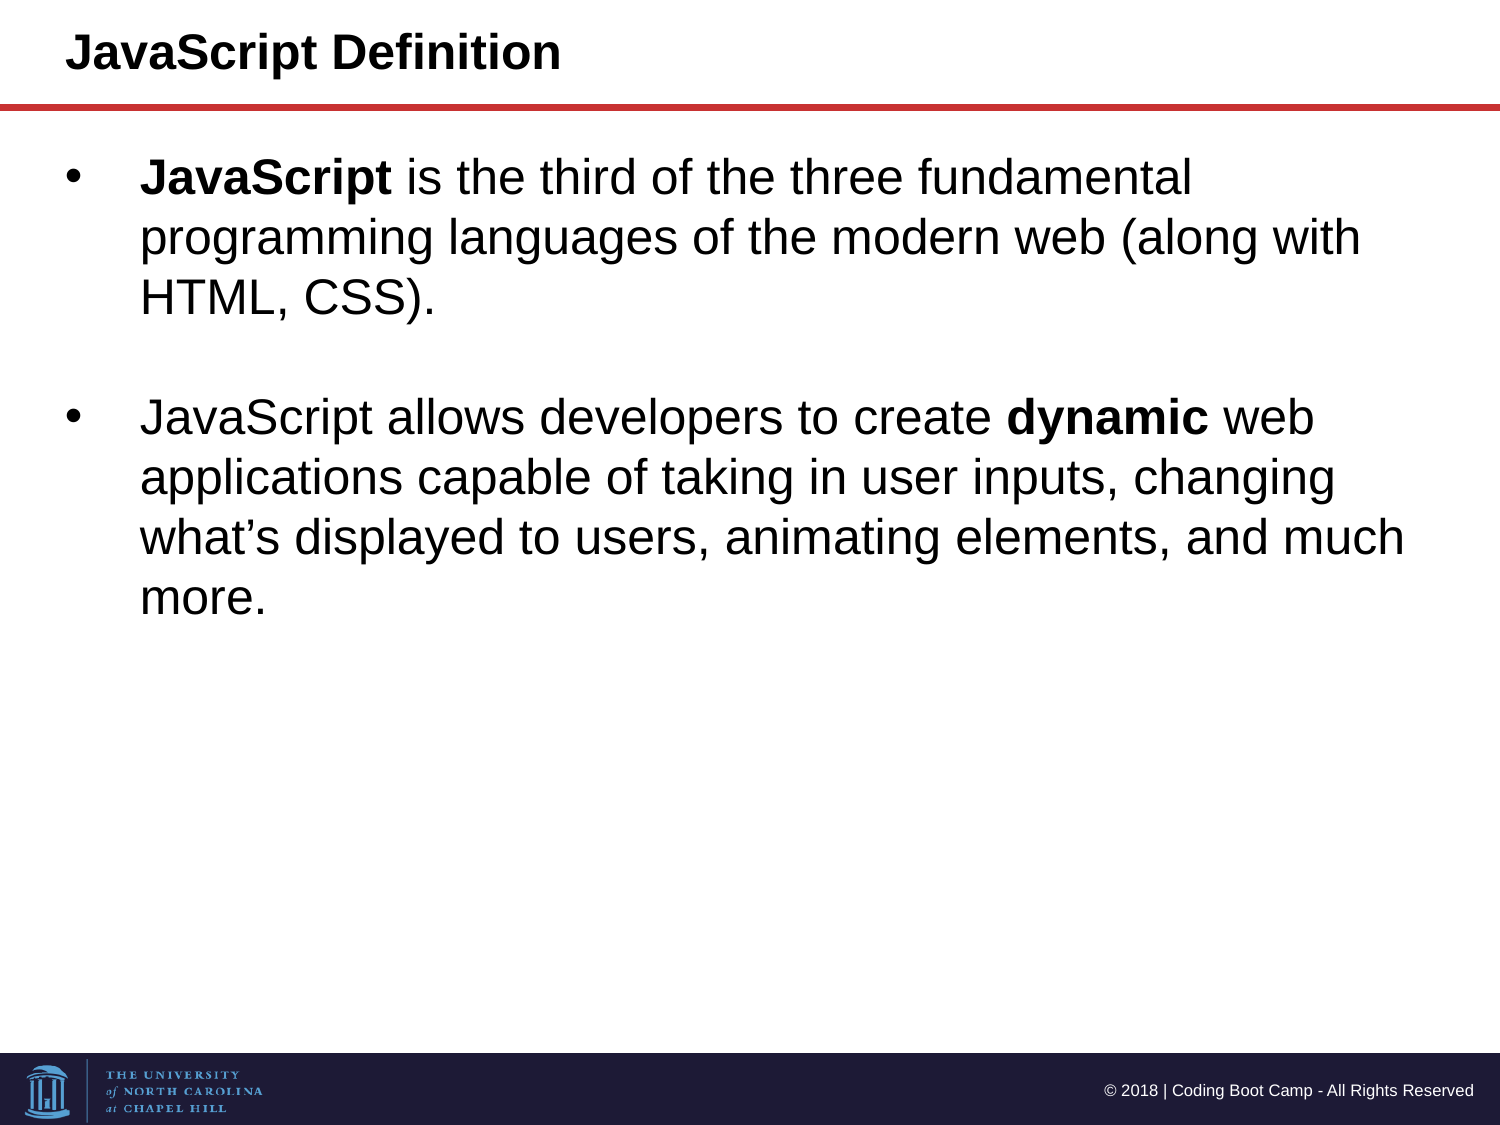

# JavaScript Definition
JavaScript is the third of the three fundamental programming languages of the modern web (along with HTML, CSS).

JavaScript allows developers to create dynamic web applications capable of taking in user inputs, changing what’s displayed to users, animating elements, and much more.